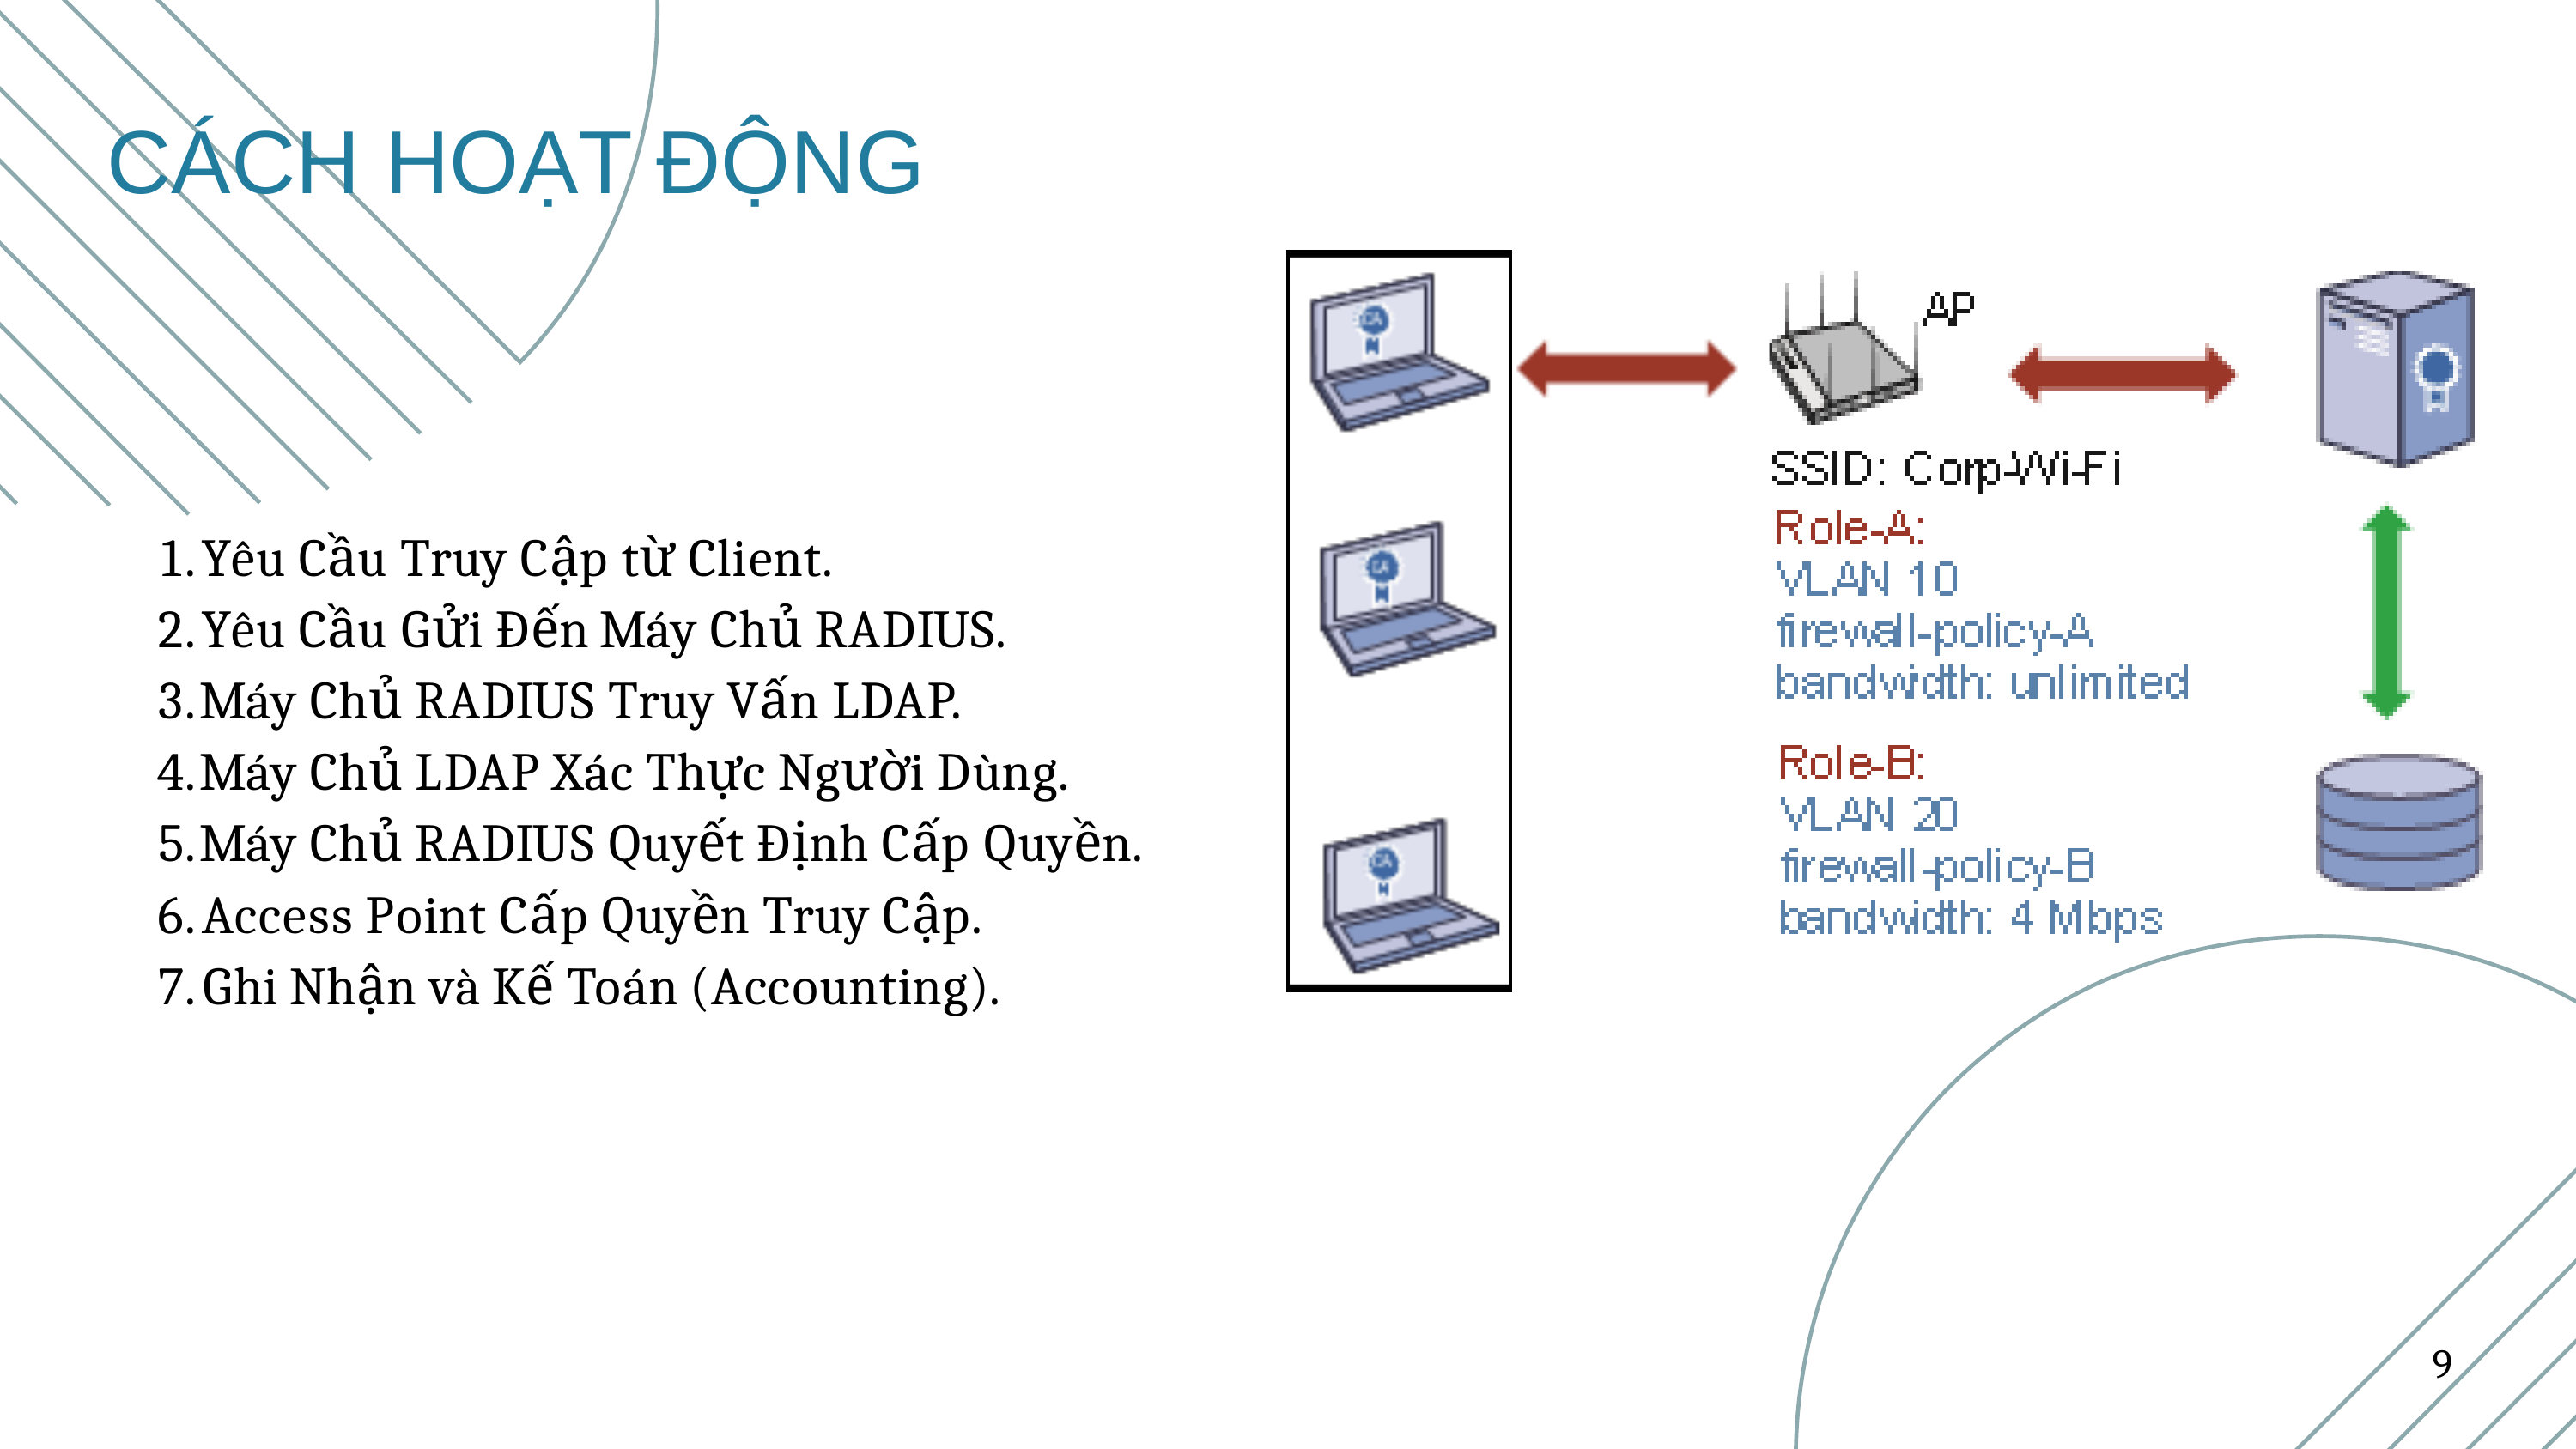

CÁCH HOẠT ĐỘNG

Yêu Cầu Truy Cập từ Client.
Yêu Cầu Gửi Đến Máy Chủ RADIUS.
Máy Chủ RADIUS Truy Vấn LDAP.
Máy Chủ LDAP Xác Thực Người Dùng.
Máy Chủ RADIUS Quyết Định Cấp Quyền.
Access Point Cấp Quyền Truy Cập.
Ghi Nhận và Kế Toán (Accounting).

9